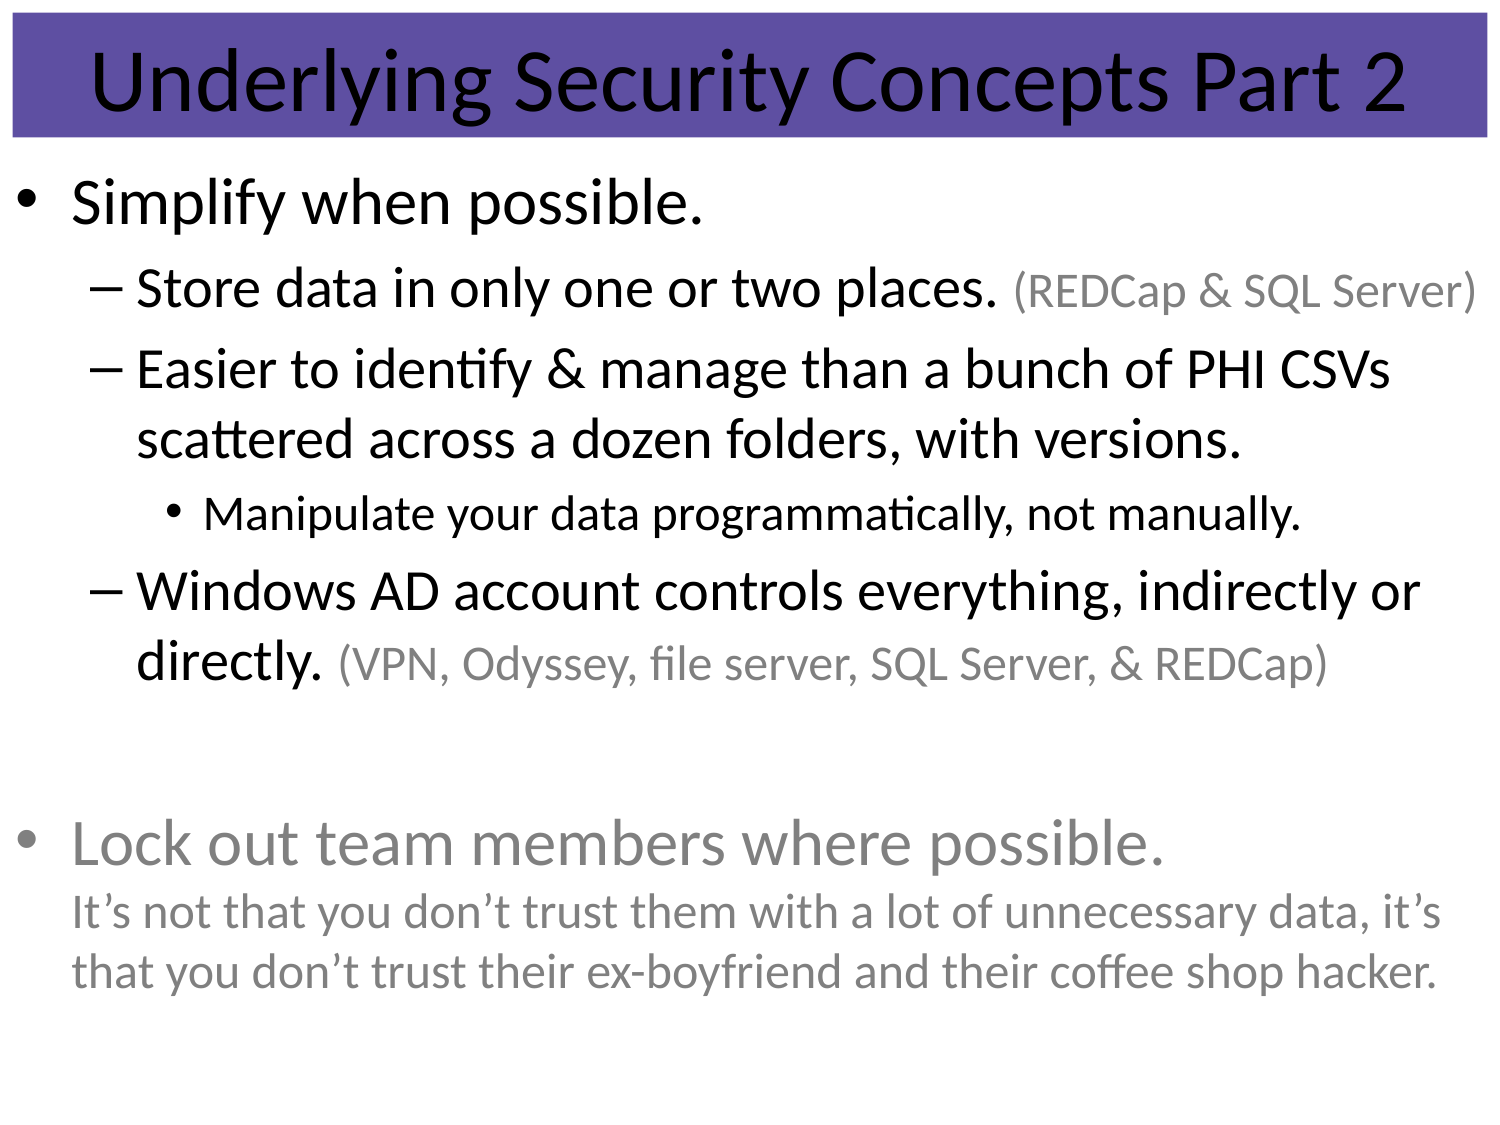

# Underlying Security Concepts Part 2
Simplify when possible.
Store data in only one or two places. (REDCap & SQL Server)
Easier to identify & manage than a bunch of PHI CSVs scattered across a dozen folders, with versions.
Manipulate your data programmatically, not manually.
Windows AD account controls everything, indirectly or directly. (VPN, Odyssey, file server, SQL Server, & REDCap)

Lock out team members where possible.
It’s not that you don’t trust them with a lot of unnecessary data, it’s that you don’t trust their ex-boyfriend and their coffee shop hacker.